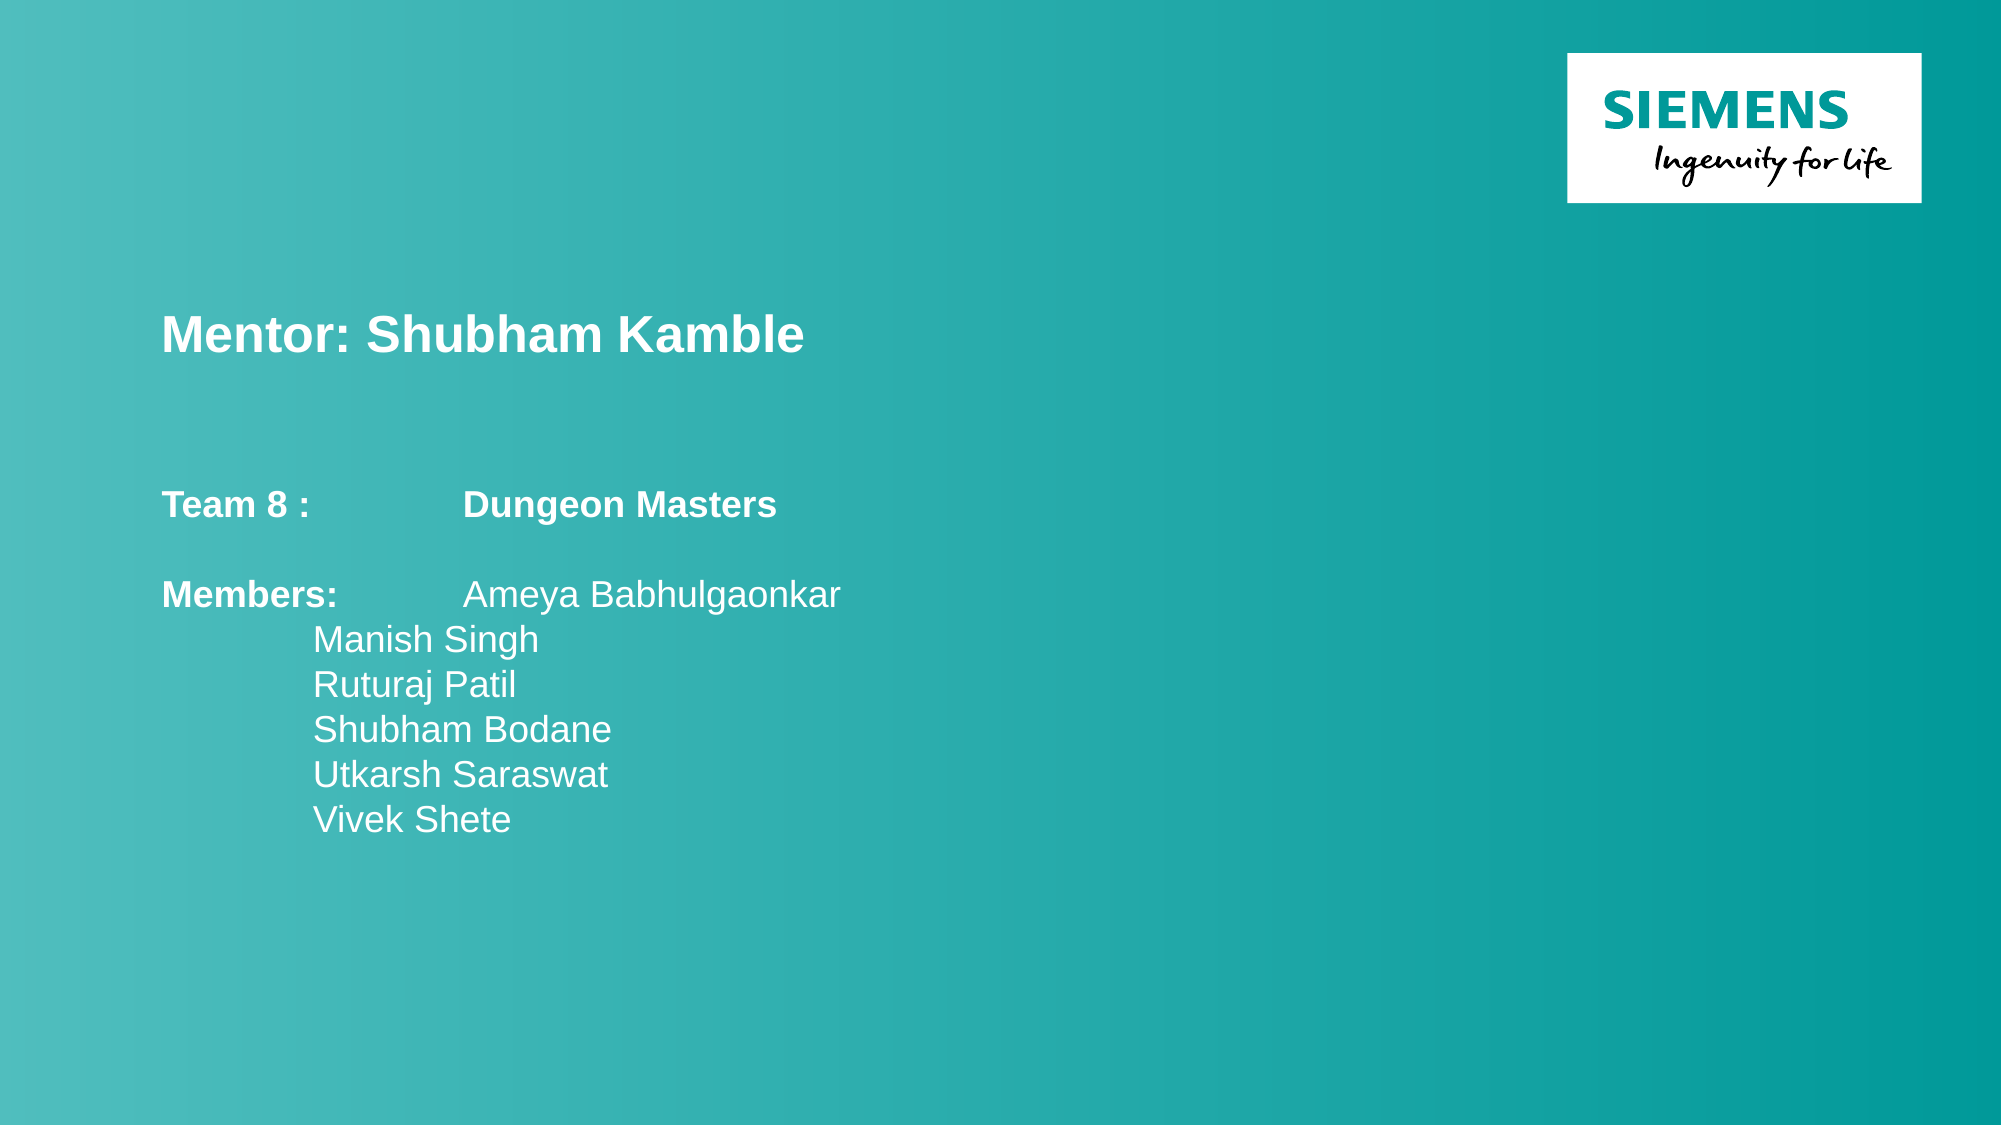

Mentor: Shubham Kamble

Team 8 : 	Dungeon Masters

Members:   	Ameya Babhulgaonkar
		Manish Singh
		Ruturaj Patil
		Shubham Bodane
		Utkarsh Saraswat
		Vivek Shete